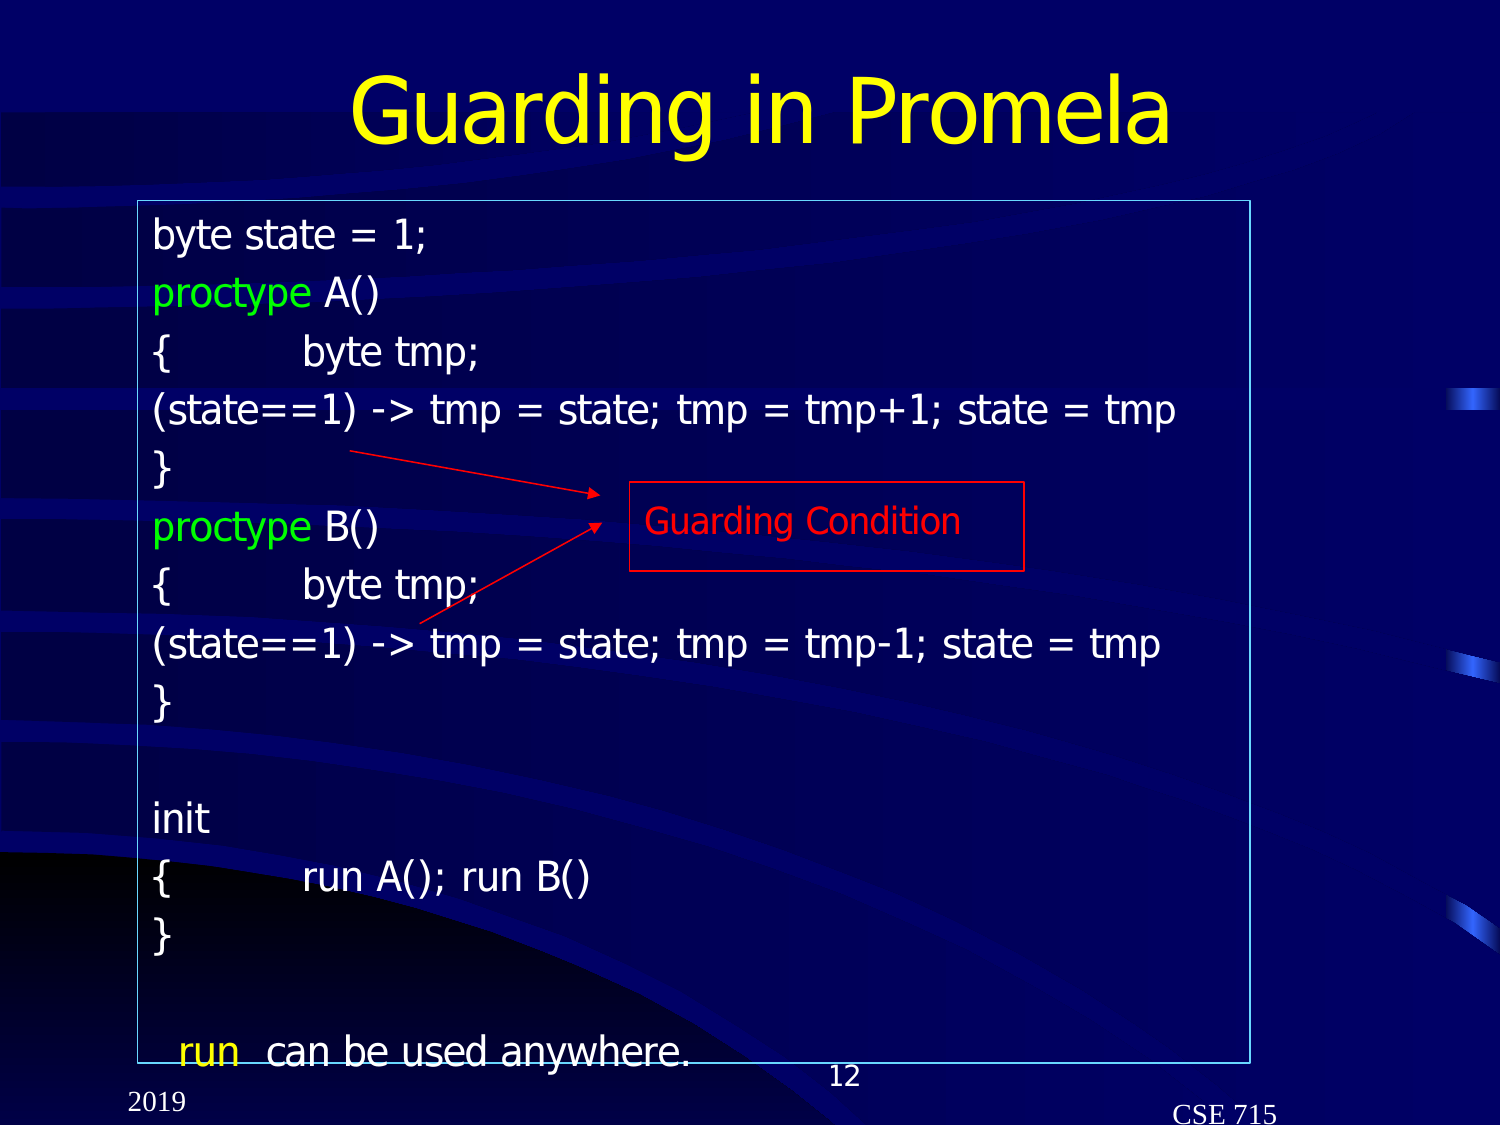

# Guarding in Promela
byte state = 1;
proctype A()
{	byte tmp;
(state==1) -> tmp = state; tmp = tmp+1; state = tmp
}
proctype B()
{	byte tmp;
(state==1) -> tmp = state; tmp = tmp-1; state = tmp
}

init
{	run A(); run B()
}

  run  can be used anywhere.
Guarding Condition
12
2019
CSE 715